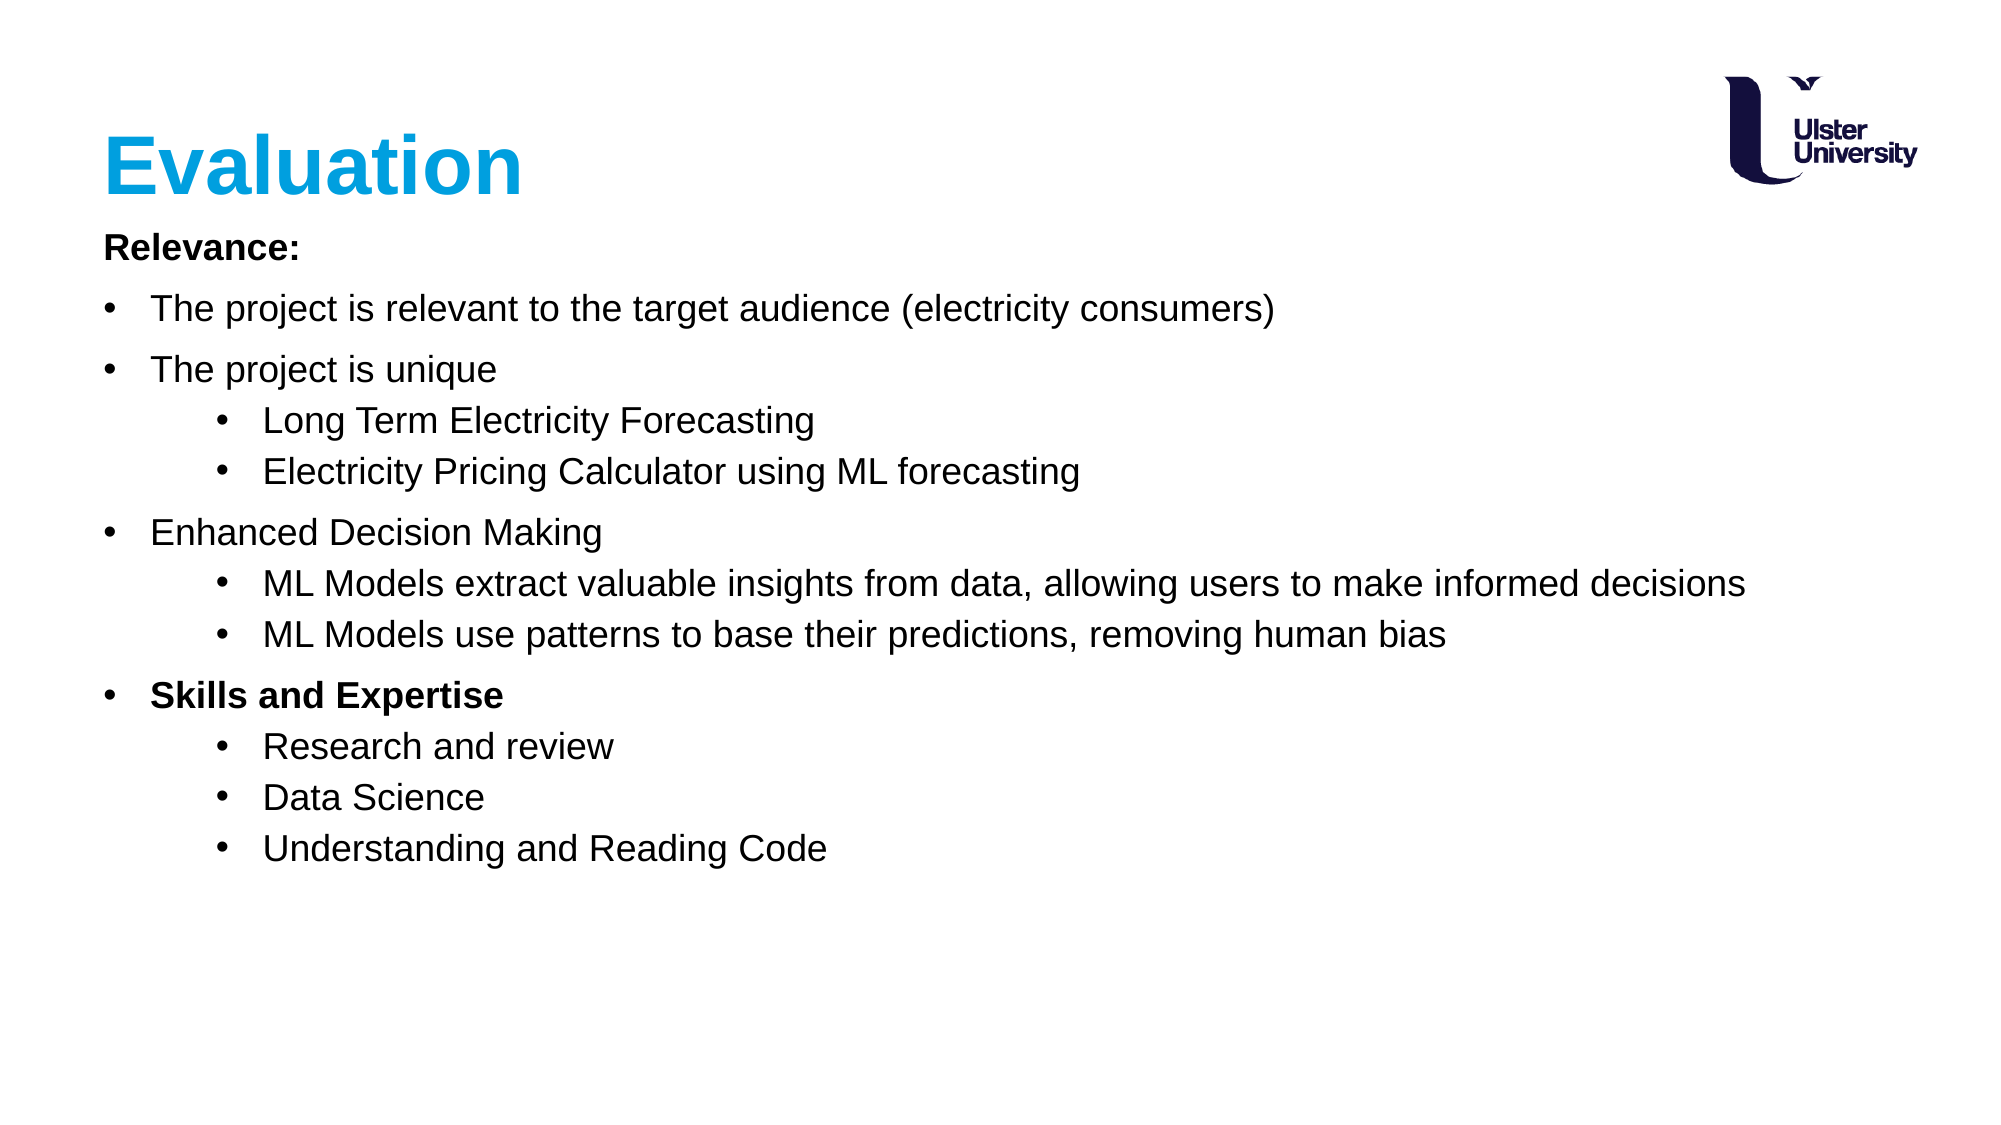

# Evaluation
Relevance:
The project is relevant to the target audience (electricity consumers)
The project is unique
Long Term Electricity Forecasting
Electricity Pricing Calculator using ML forecasting
Enhanced Decision Making
ML Models extract valuable insights from data, allowing users to make informed decisions
ML Models use patterns to base their predictions, removing human bias
Skills and Expertise
Research and review
Data Science
Understanding and Reading Code